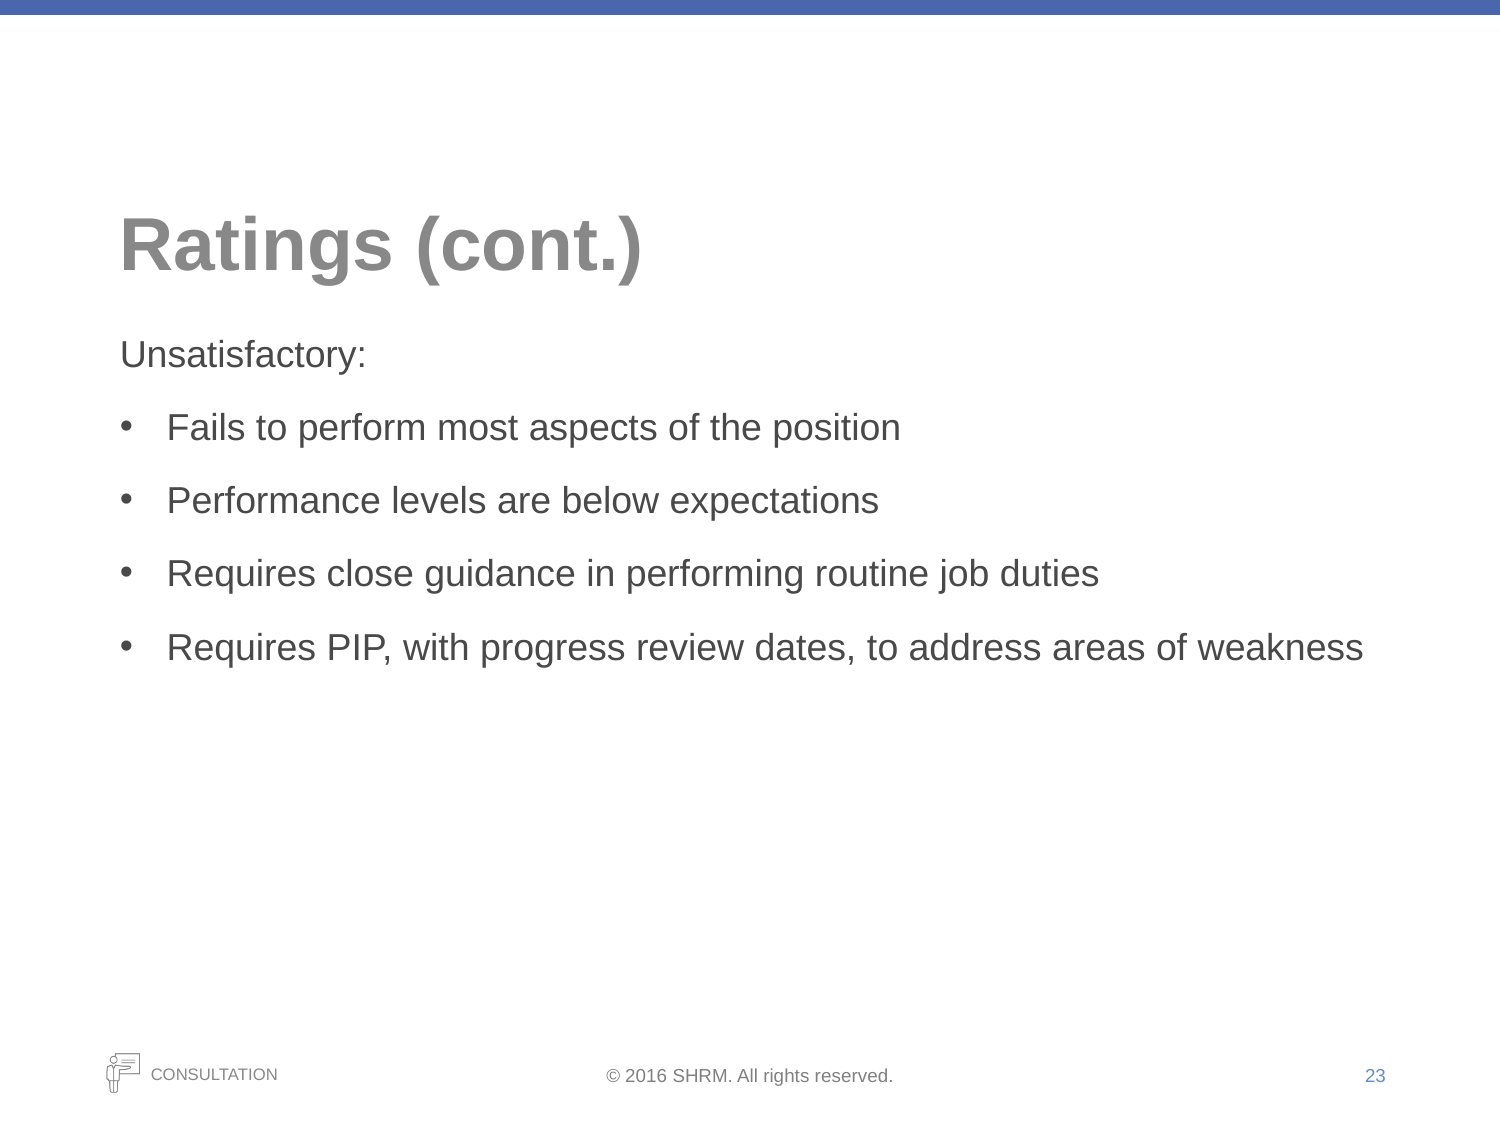

# Ratings (cont.)
Unsatisfactory:
Fails to perform most aspects of the position
Performance levels are below expectations
Requires close guidance in performing routine job duties
Requires PIP, with progress review dates, to address areas of weakness
23